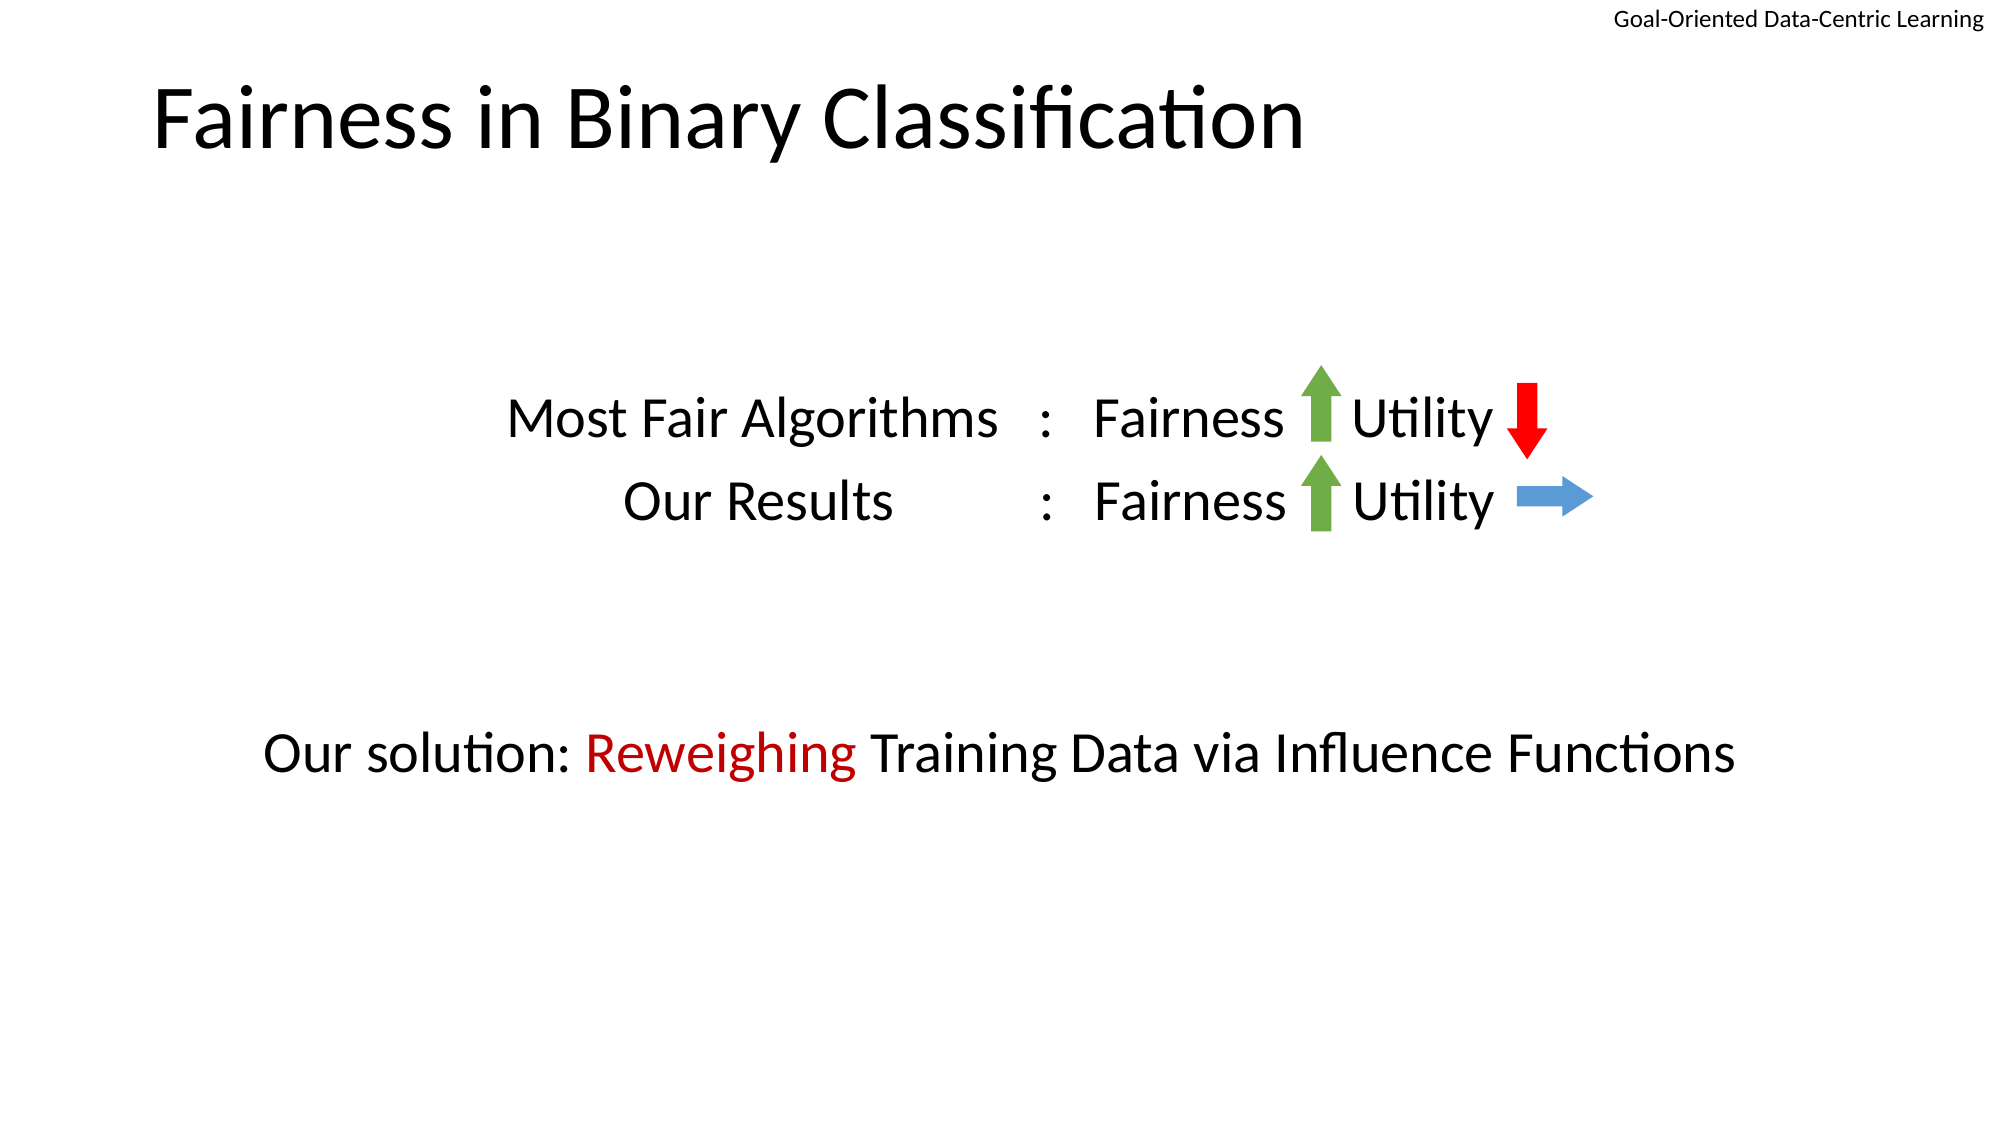

# Fairness in Binary Classification

Most Fair Algorithms   :   Fairness     Utility
         Our Results           :   Fairness     Utility

Our solution: Reweighing Training Data via Influence Functions